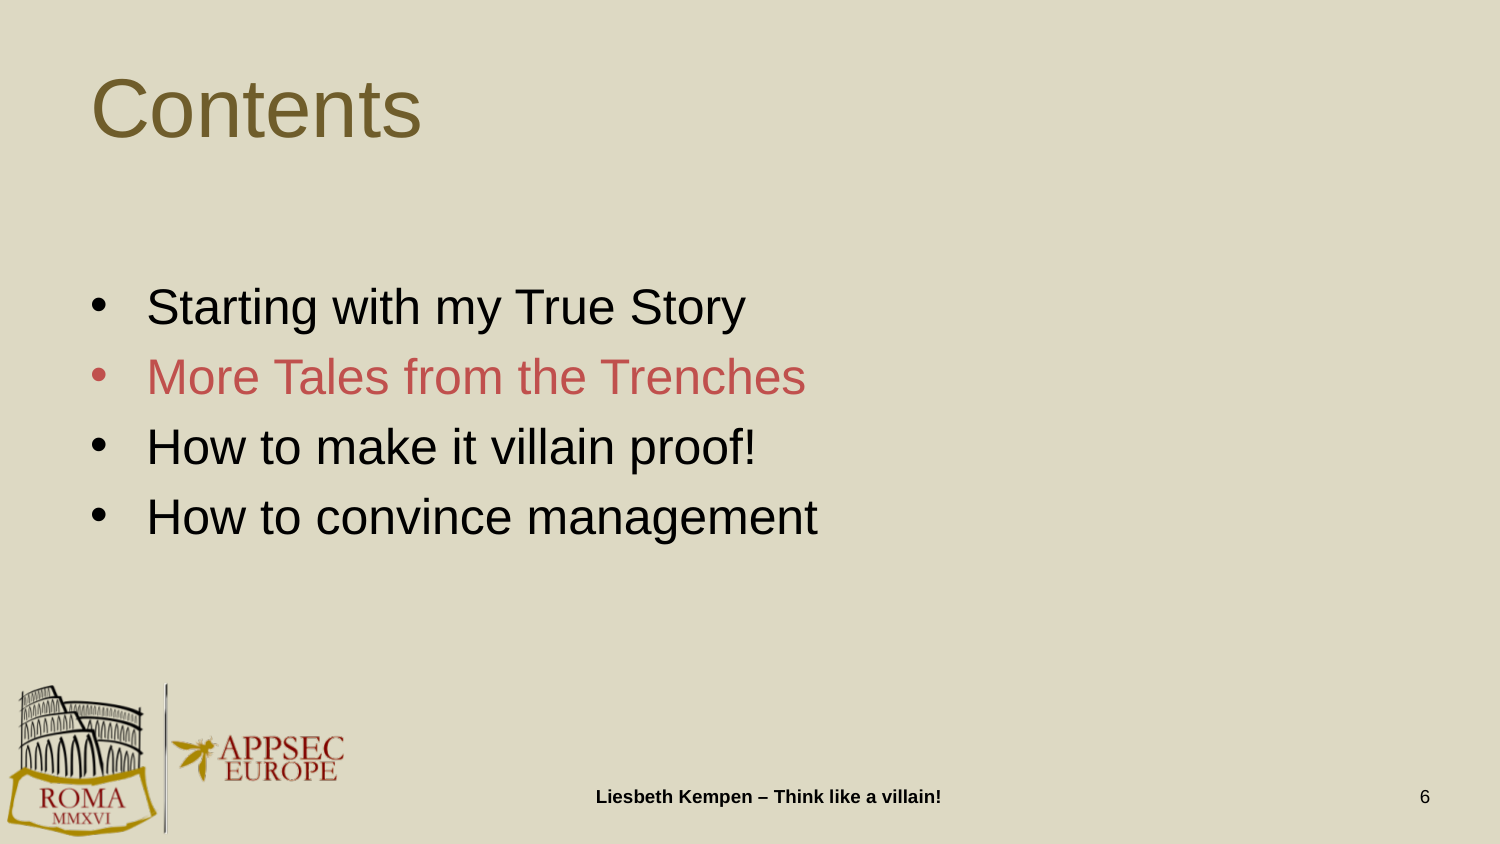

# Contents

Starting with my True Story
More Tales from the Trenches
How to make it villain proof!
How to convince management
Liesbeth Kempen – Think like a villain!

6